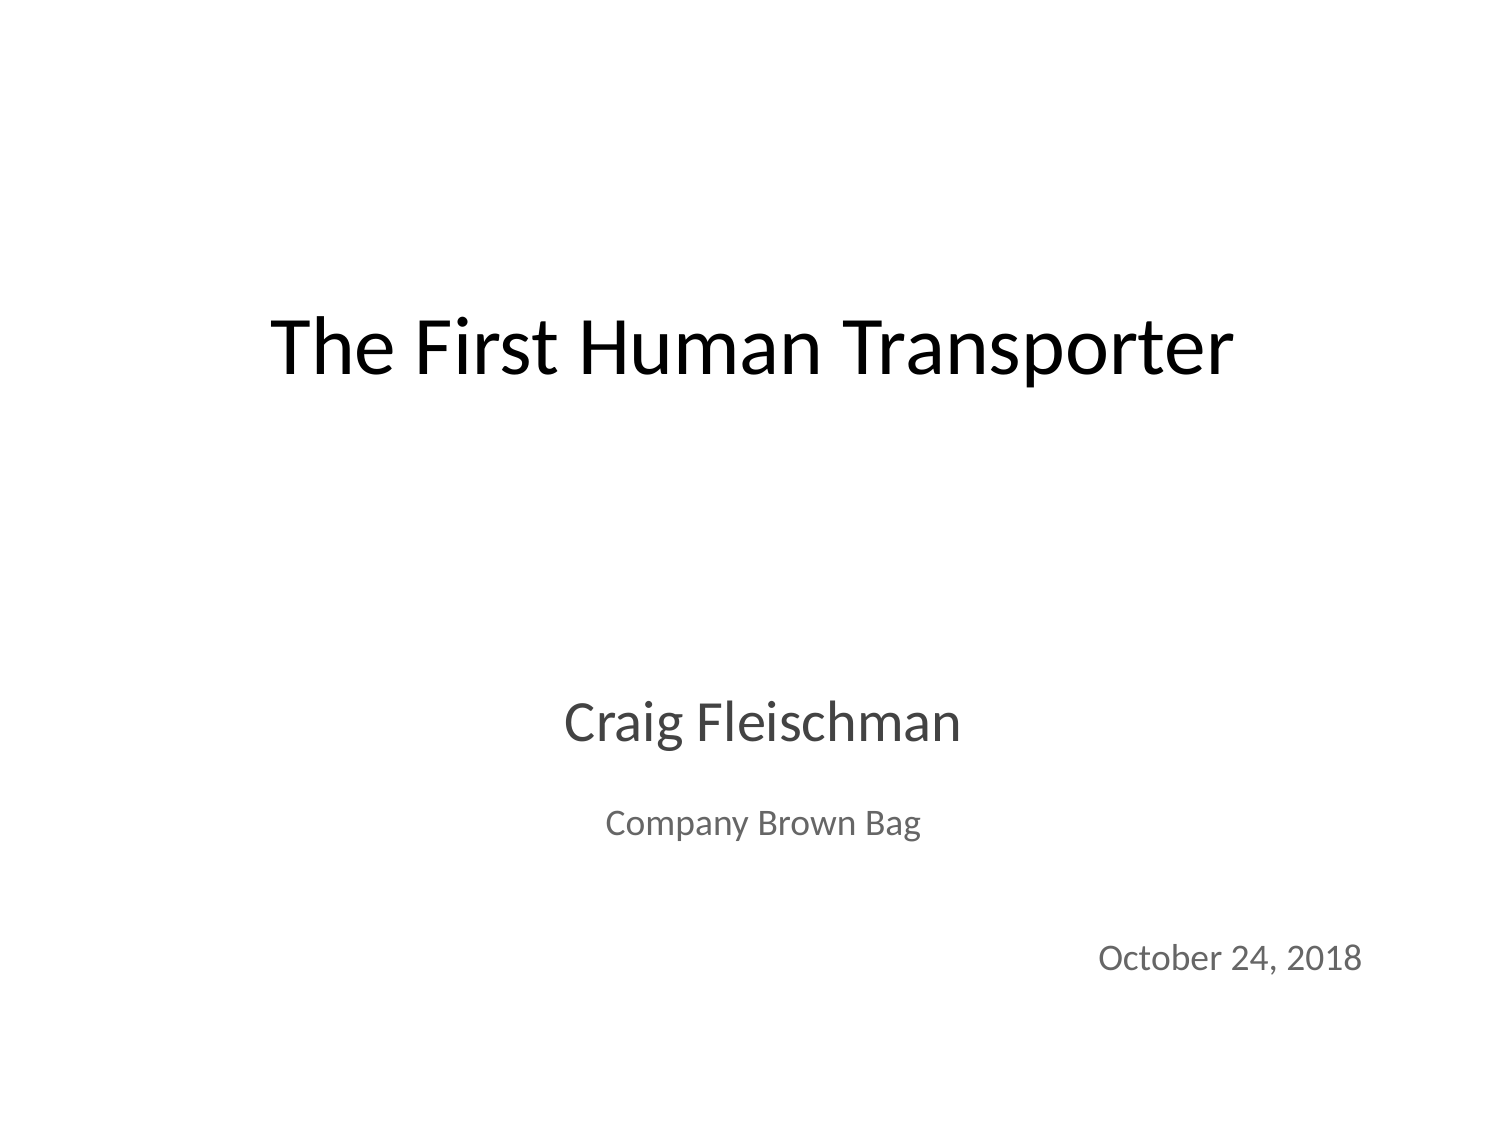

The First Human Transporter

Craig Fleischman

Company Brown Bag

October 24, 2018